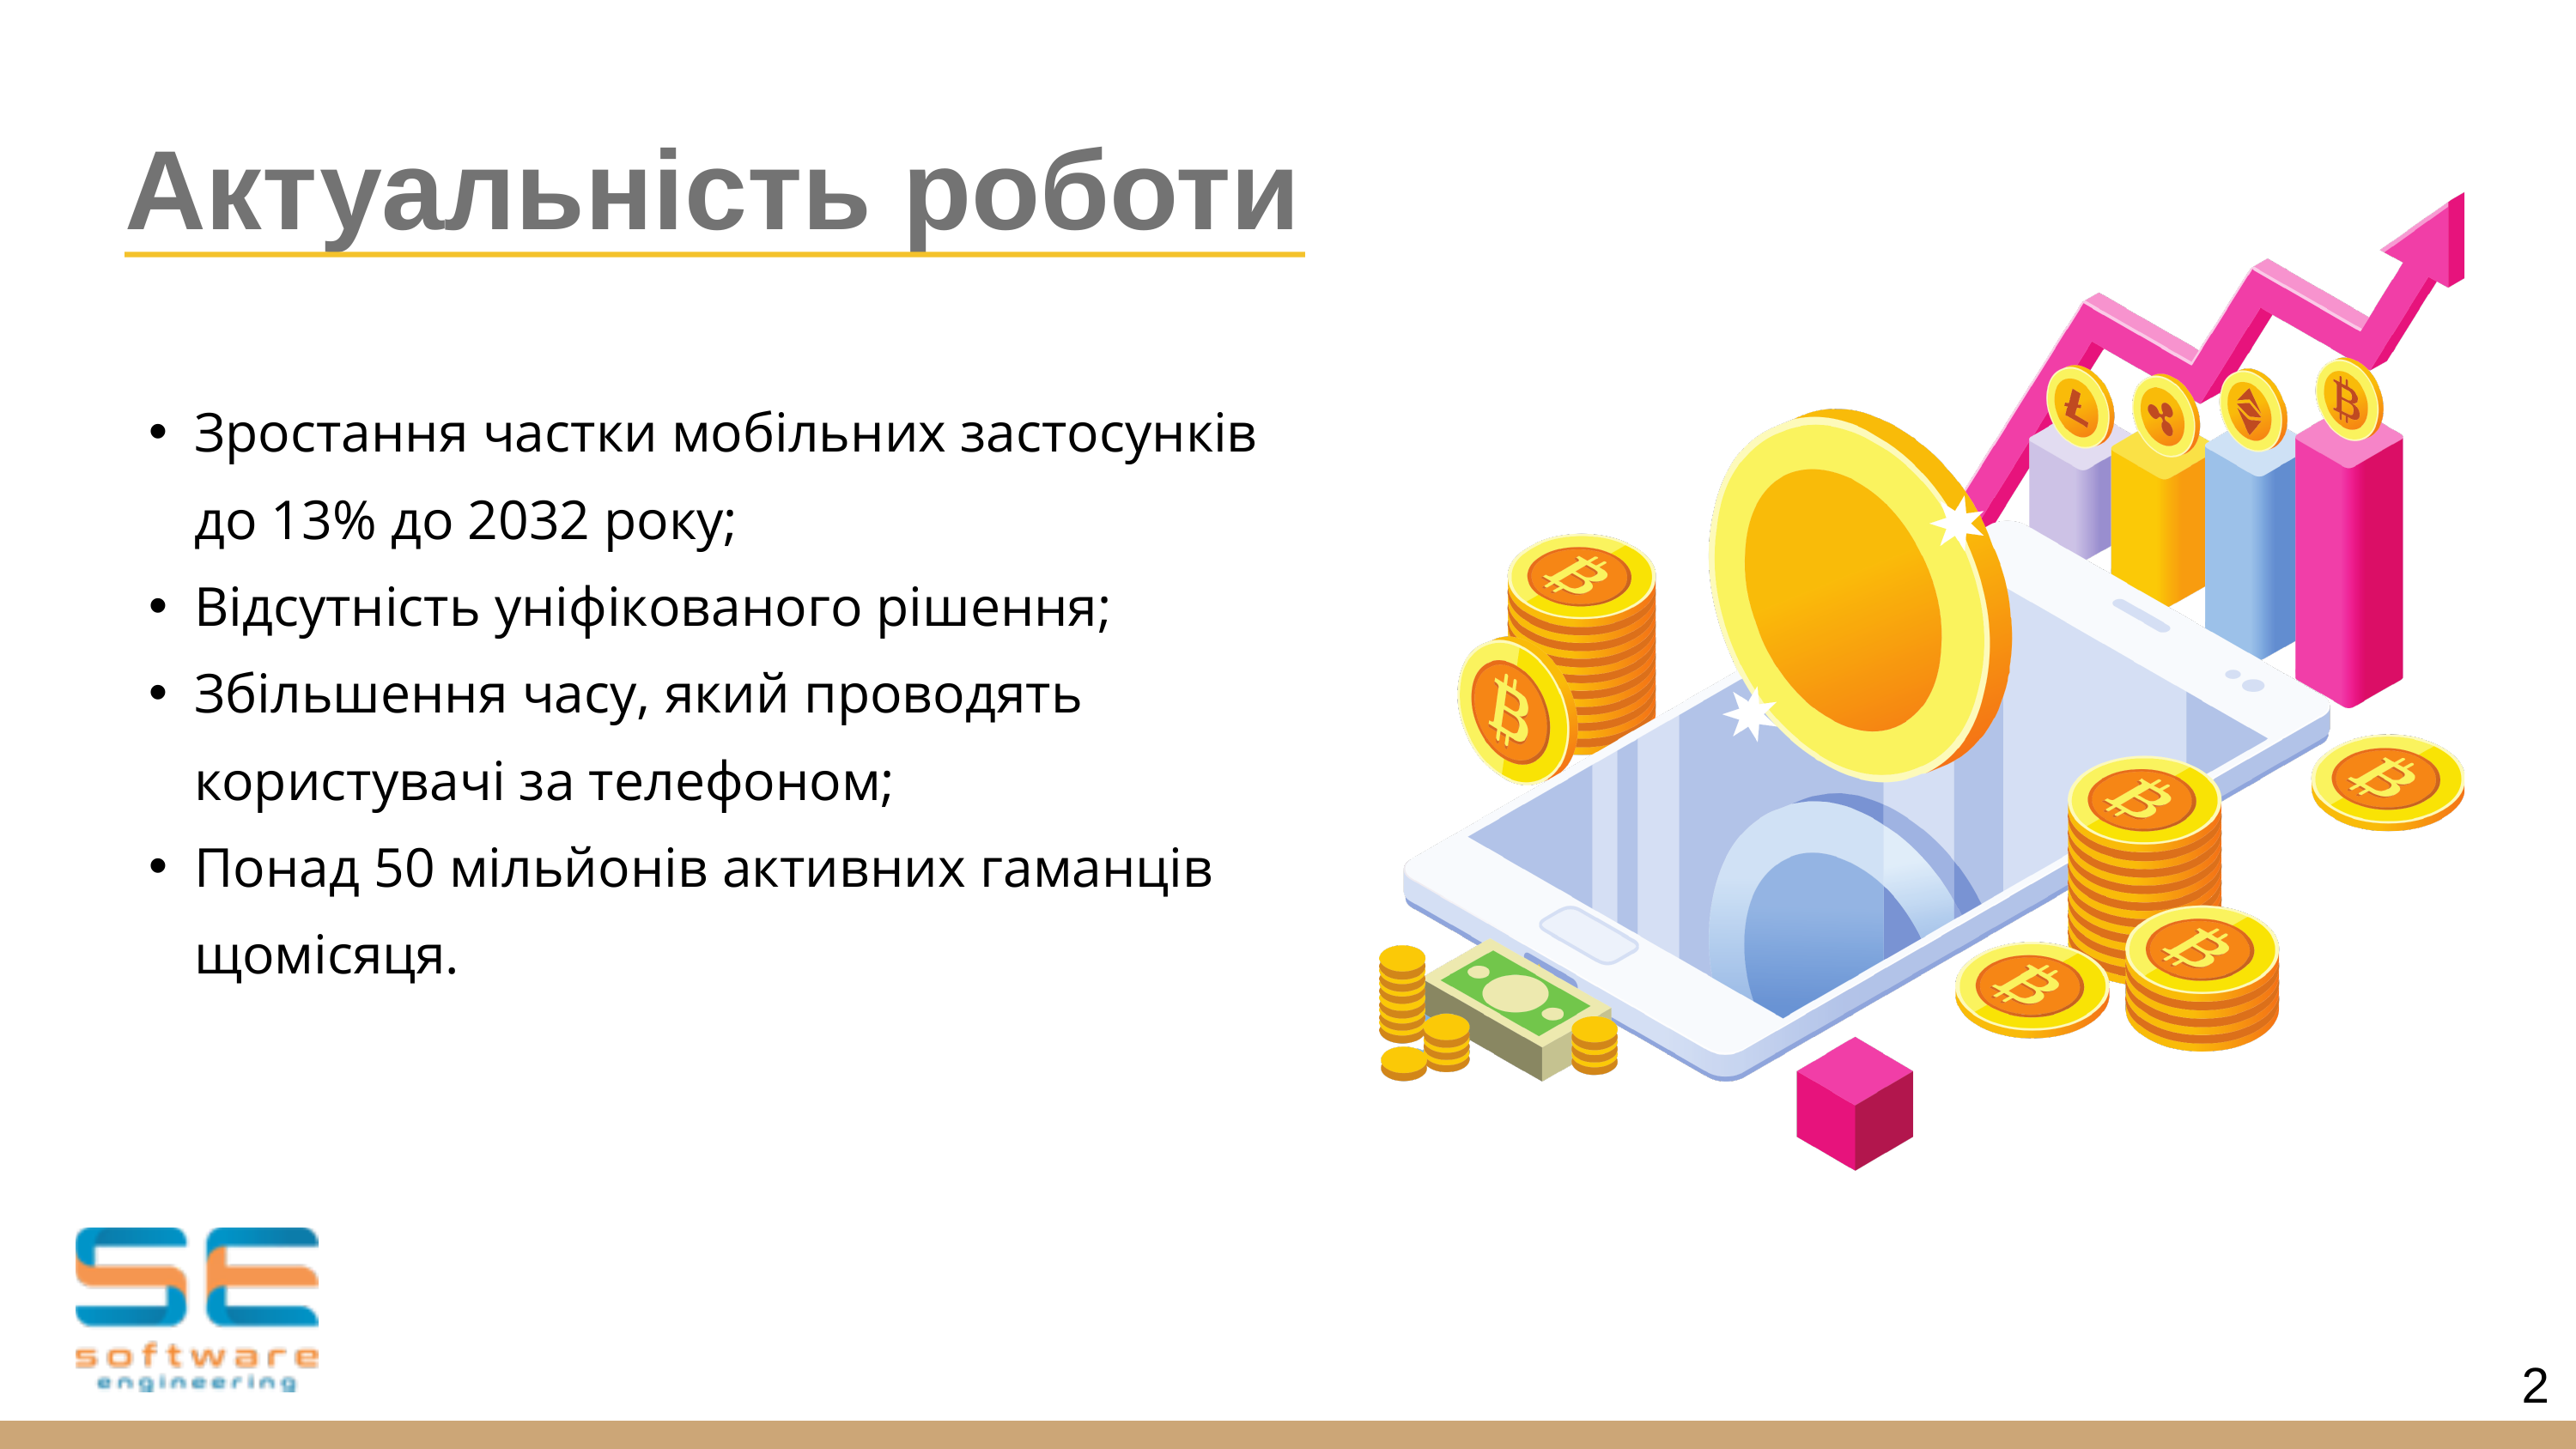

Актуальність роботи

Зростання частки мобільних застосунків до 13% до 2032 року;
Відсутність уніфікованого рішення;
Збільшення часу, який проводять користувачі за телефоном;
Понад 50 мільйонів активних гаманців щомісяця.

2